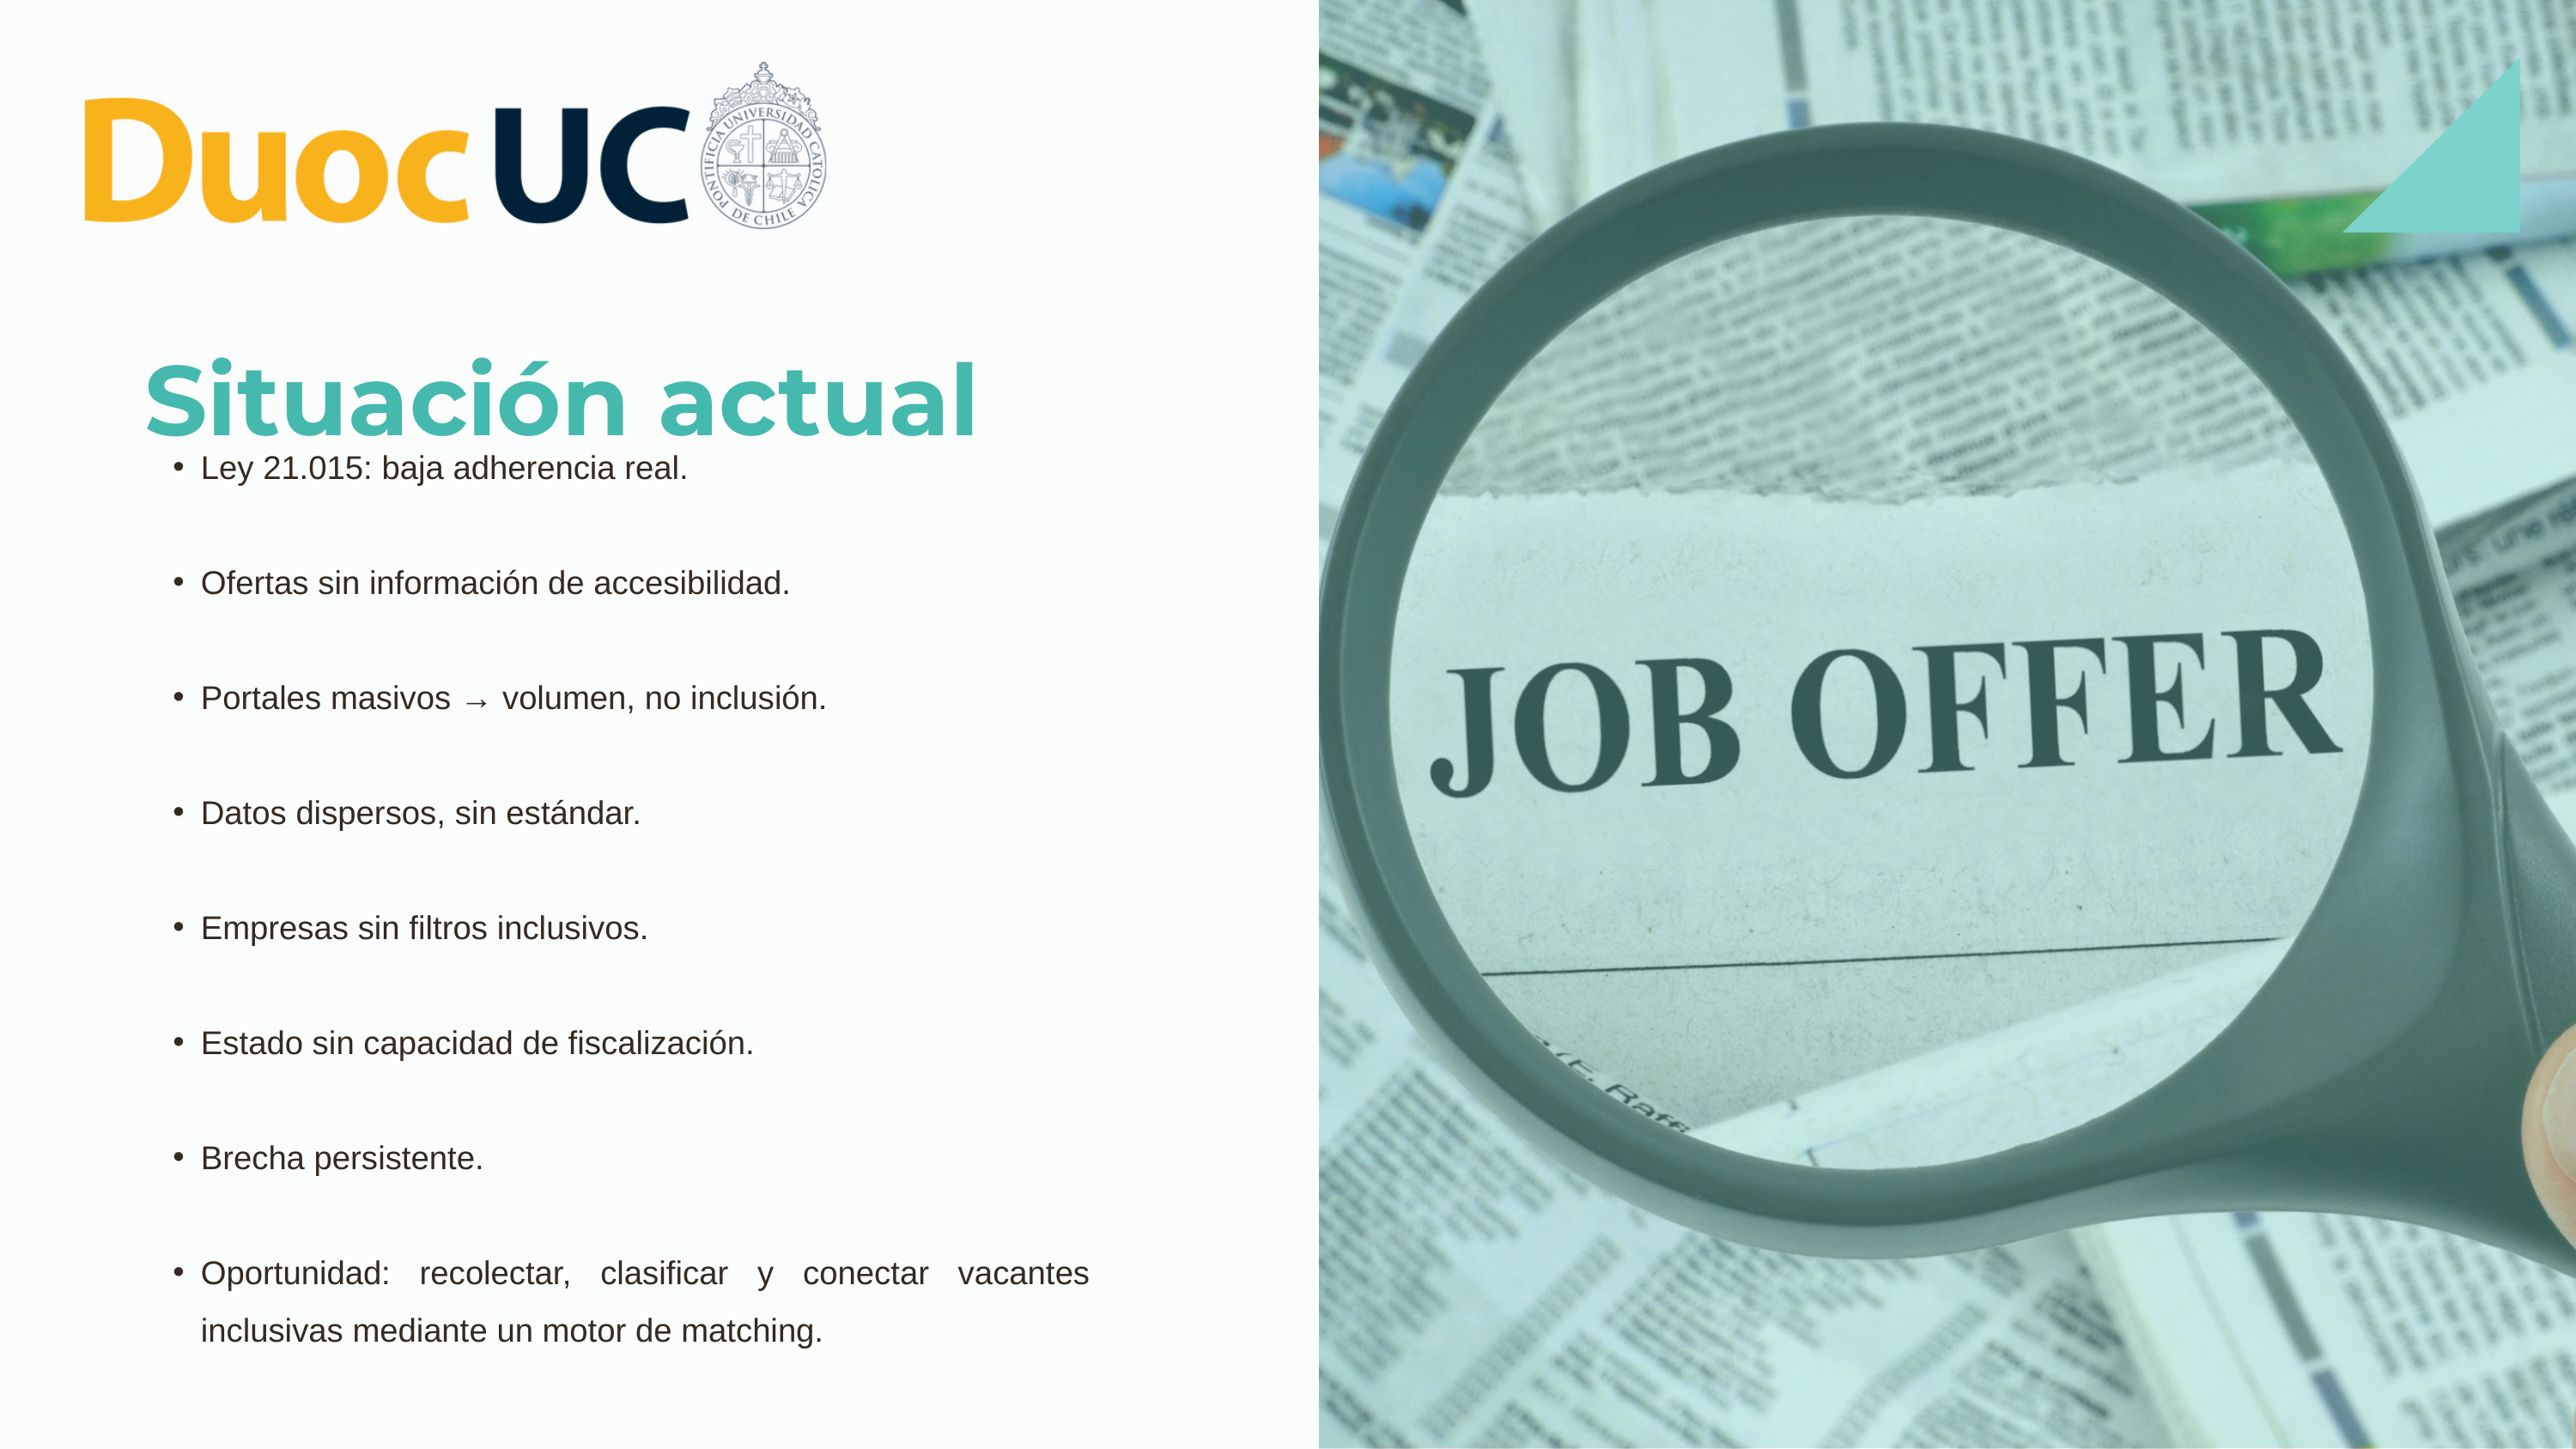

Situación actual
Ley 21.015: baja adherencia real.

Ofertas sin información de accesibilidad.

Portales masivos → volumen, no inclusión.

Datos dispersos, sin estándar.

Empresas sin filtros inclusivos.

Estado sin capacidad de fiscalización.

Brecha persistente.

Oportunidad: recolectar, clasificar y conectar vacantes inclusivas mediante un motor de matching.